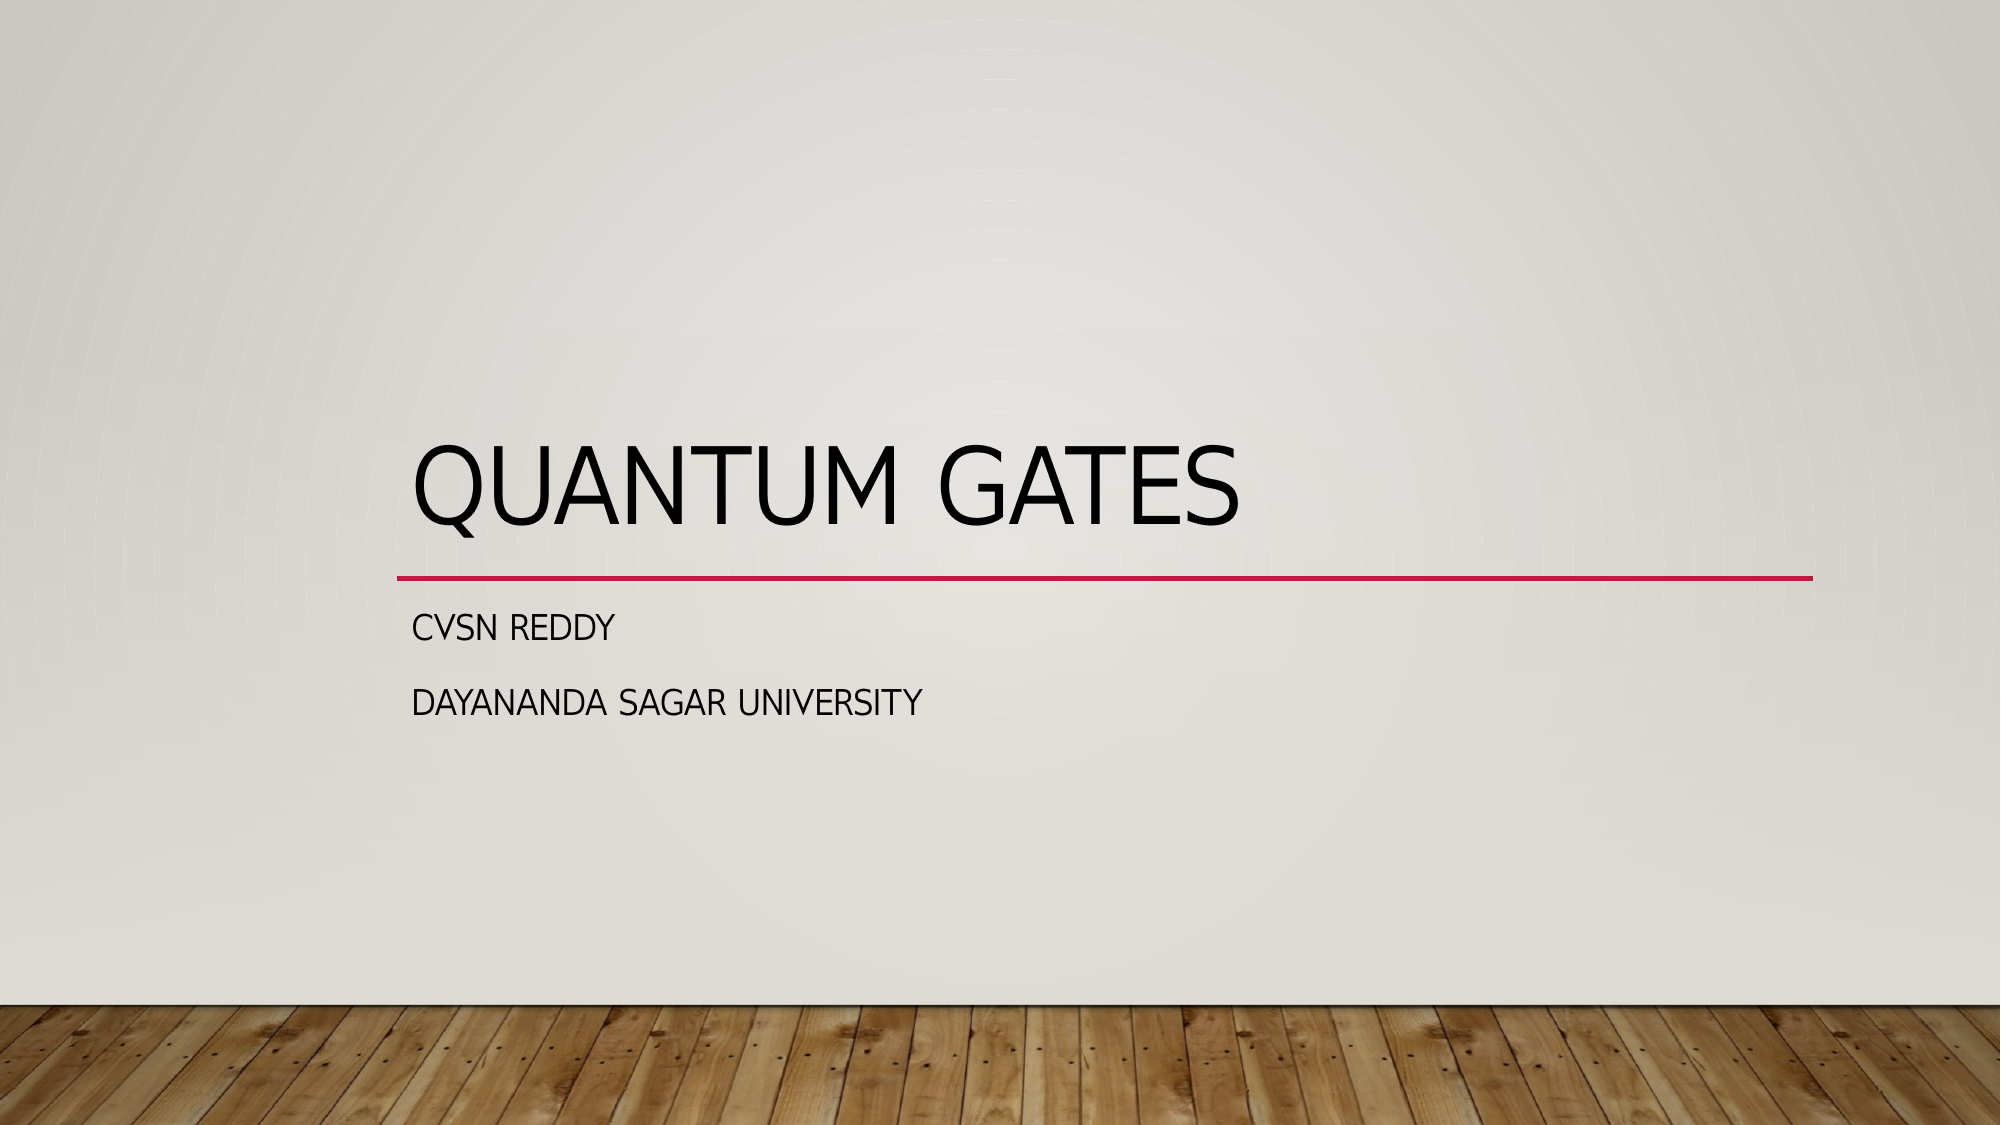

# Quantum gates
CVSN Reddy
Dayananda Sagar University